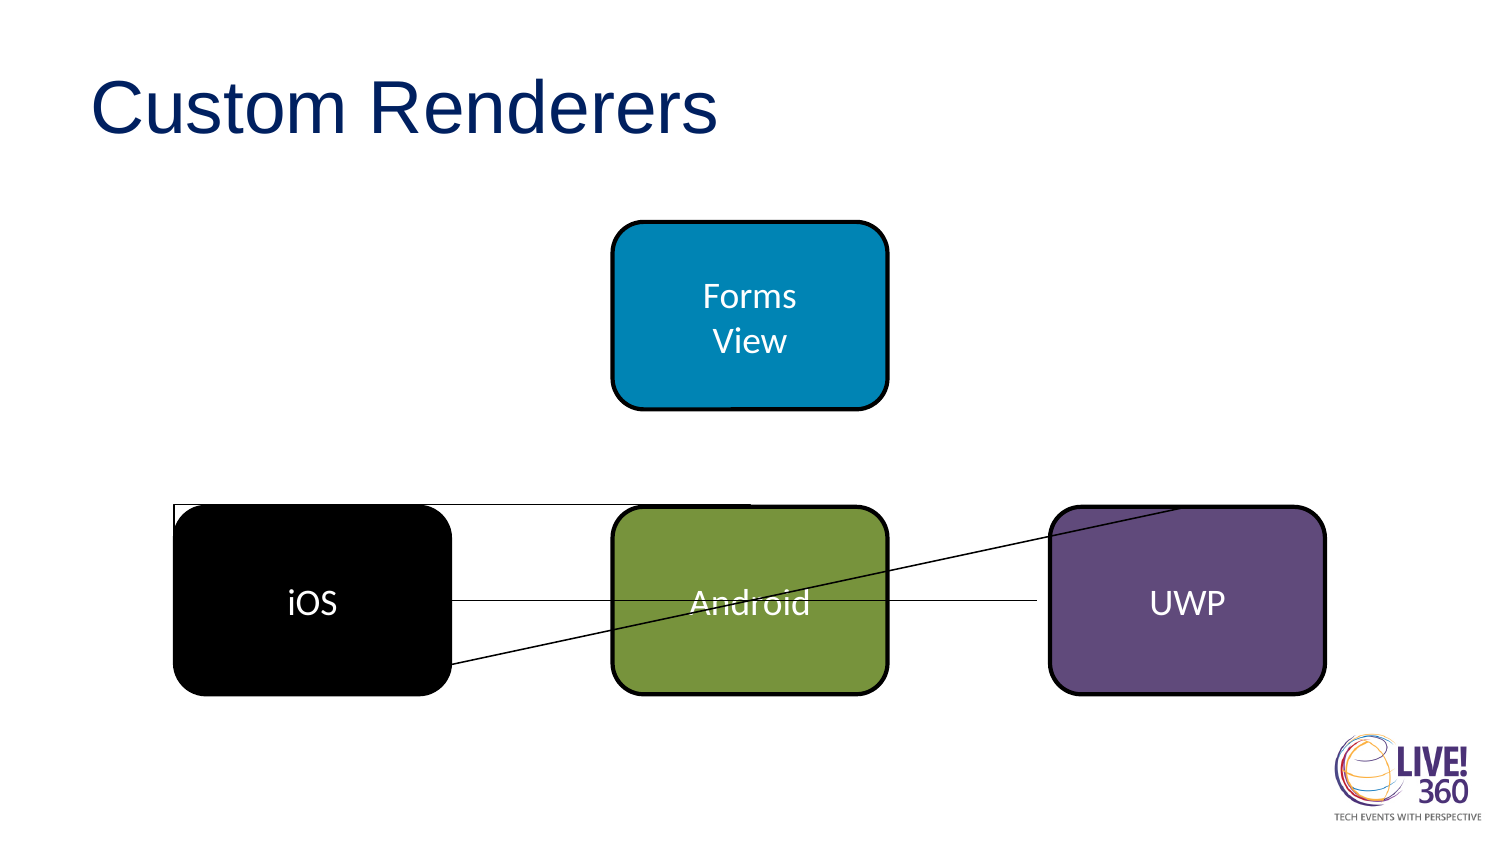

# Custom Renderers
Forms
View
iOS
Android
UWP